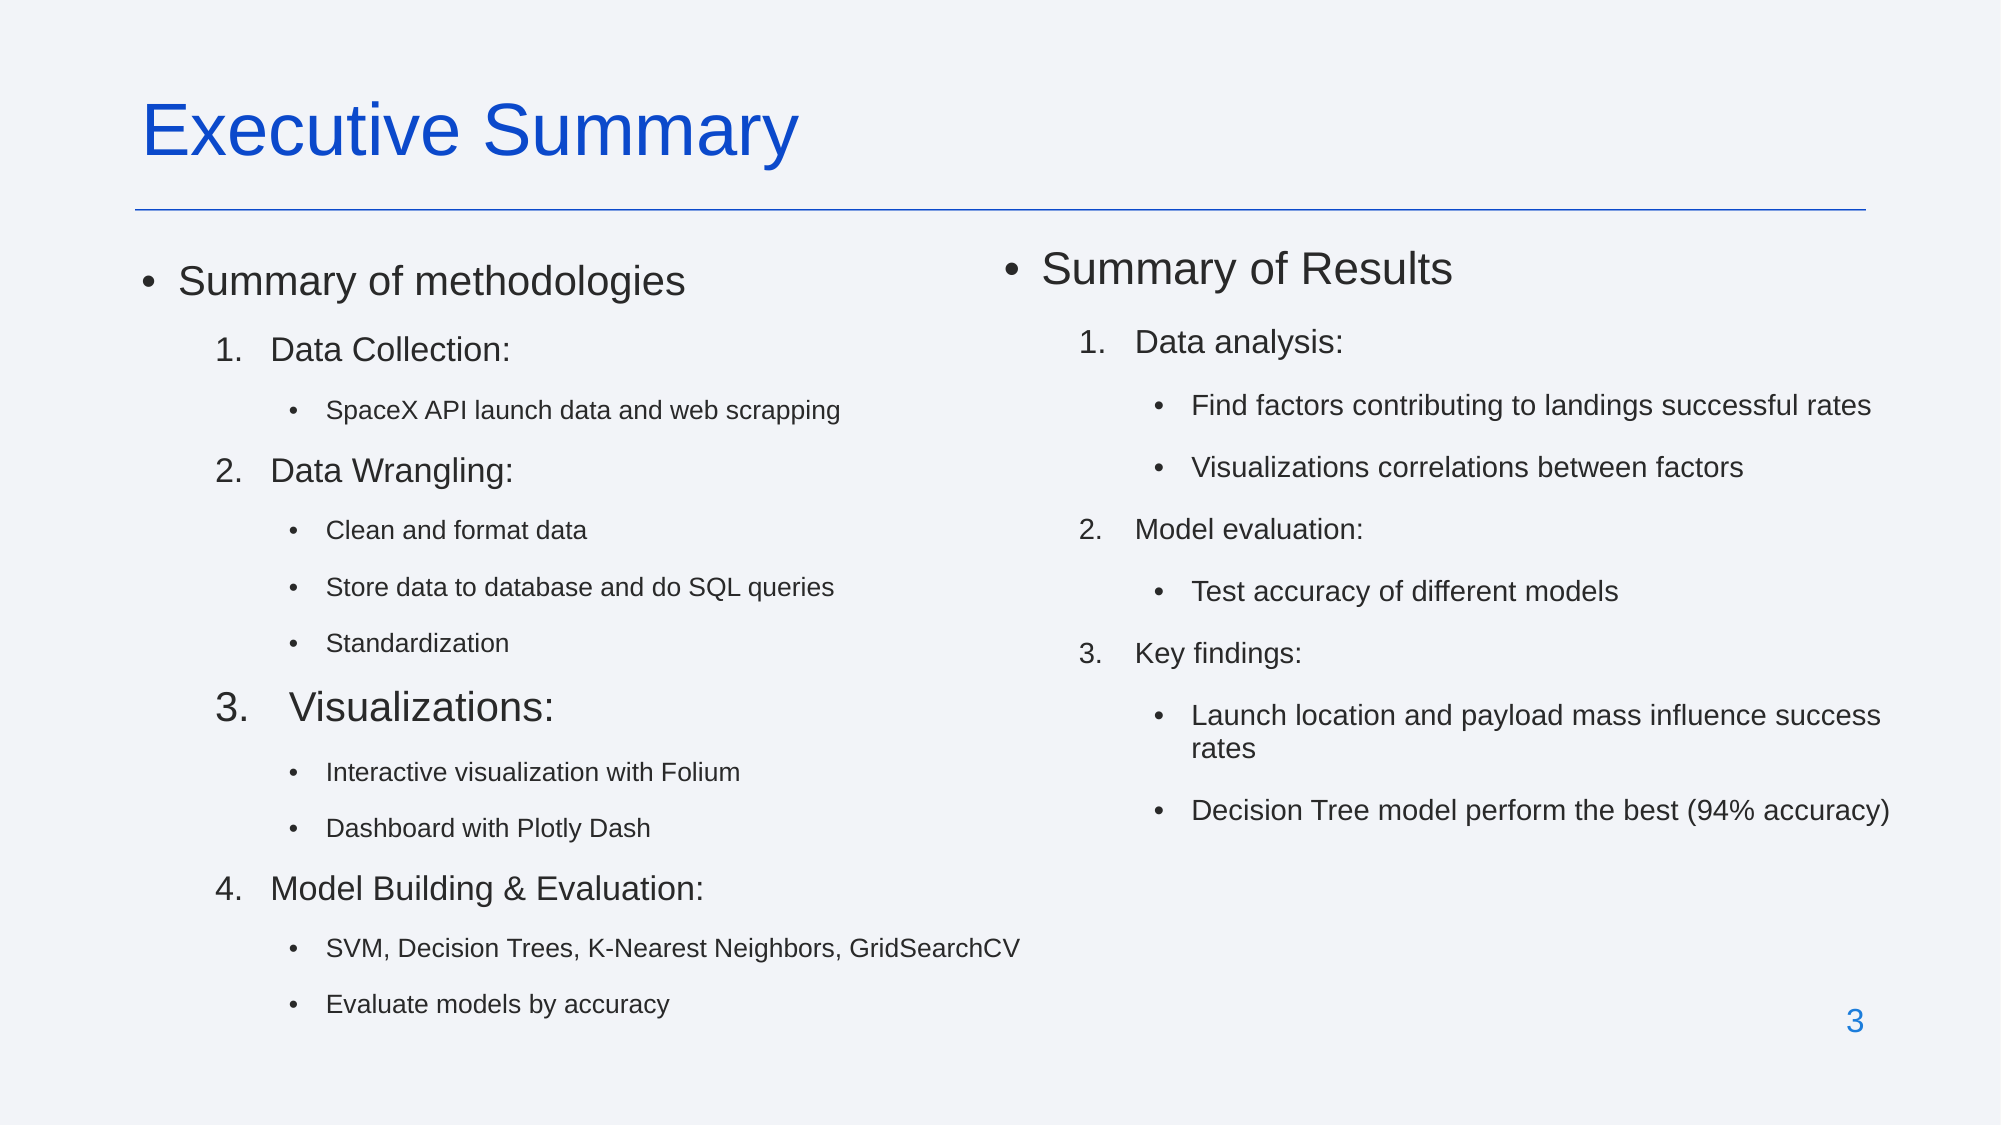

Executive Summary
Summary of Results
Data analysis:
Find factors contributing to landings successful rates
Visualizations correlations between factors
Model evaluation:
Test accuracy of different models
Key findings:
Launch location and payload mass influence success rates
Decision Tree model perform the best (94% accuracy)
Summary of methodologies
Data Collection:
SpaceX API launch data and web scrapping
Data Wrangling:
Clean and format data
Store data to database and do SQL queries
Standardization
Visualizations:
Interactive visualization with Folium
Dashboard with Plotly Dash
Model Building & Evaluation:
SVM, Decision Trees, K-Nearest Neighbors, GridSearchCV
Evaluate models by accuracy

3